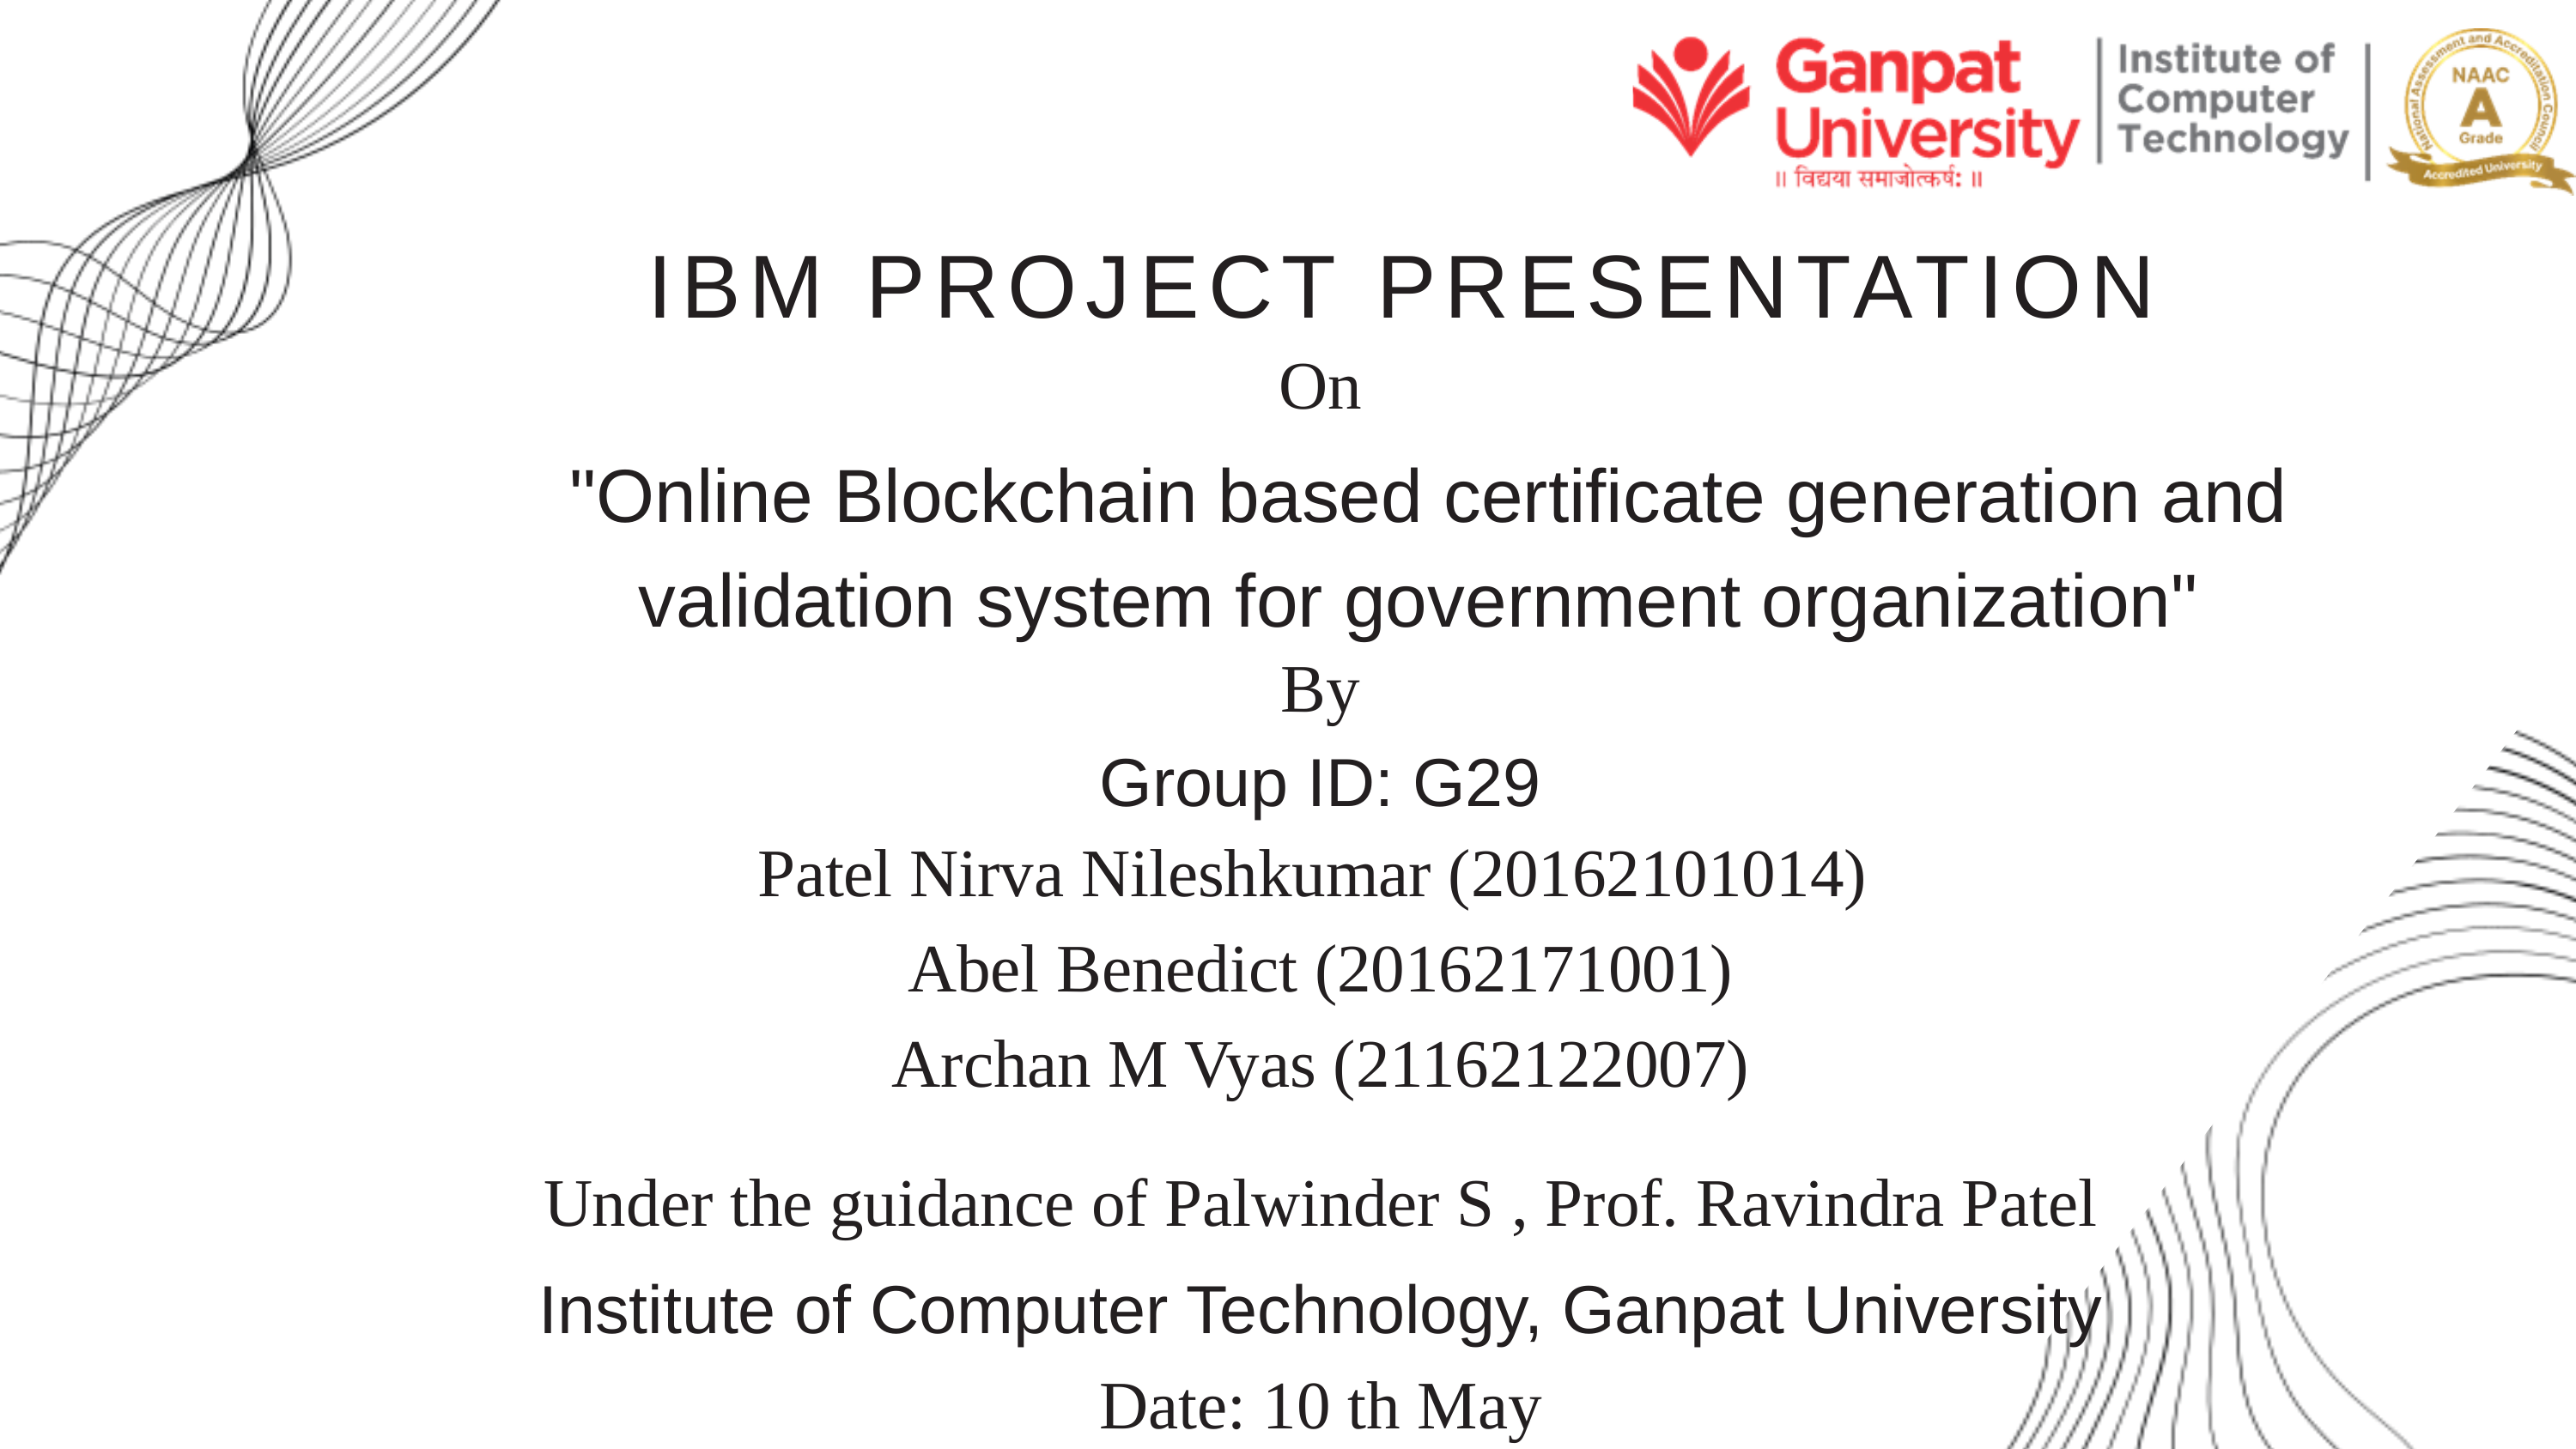

IBM PROJECT PRESENTATION
On
 "Online Blockchain based certificate generation and validation system for government organization"
By
Group ID: G29

Patel Nirva Nileshkumar (20162101014)
Abel Benedict (20162171001)
Archan M Vyas (21162122007)

Under the guidance of Palwinder S , Prof. Ravindra Patel

Institute of Computer Technology, Ganpat University
Date: 10 th May